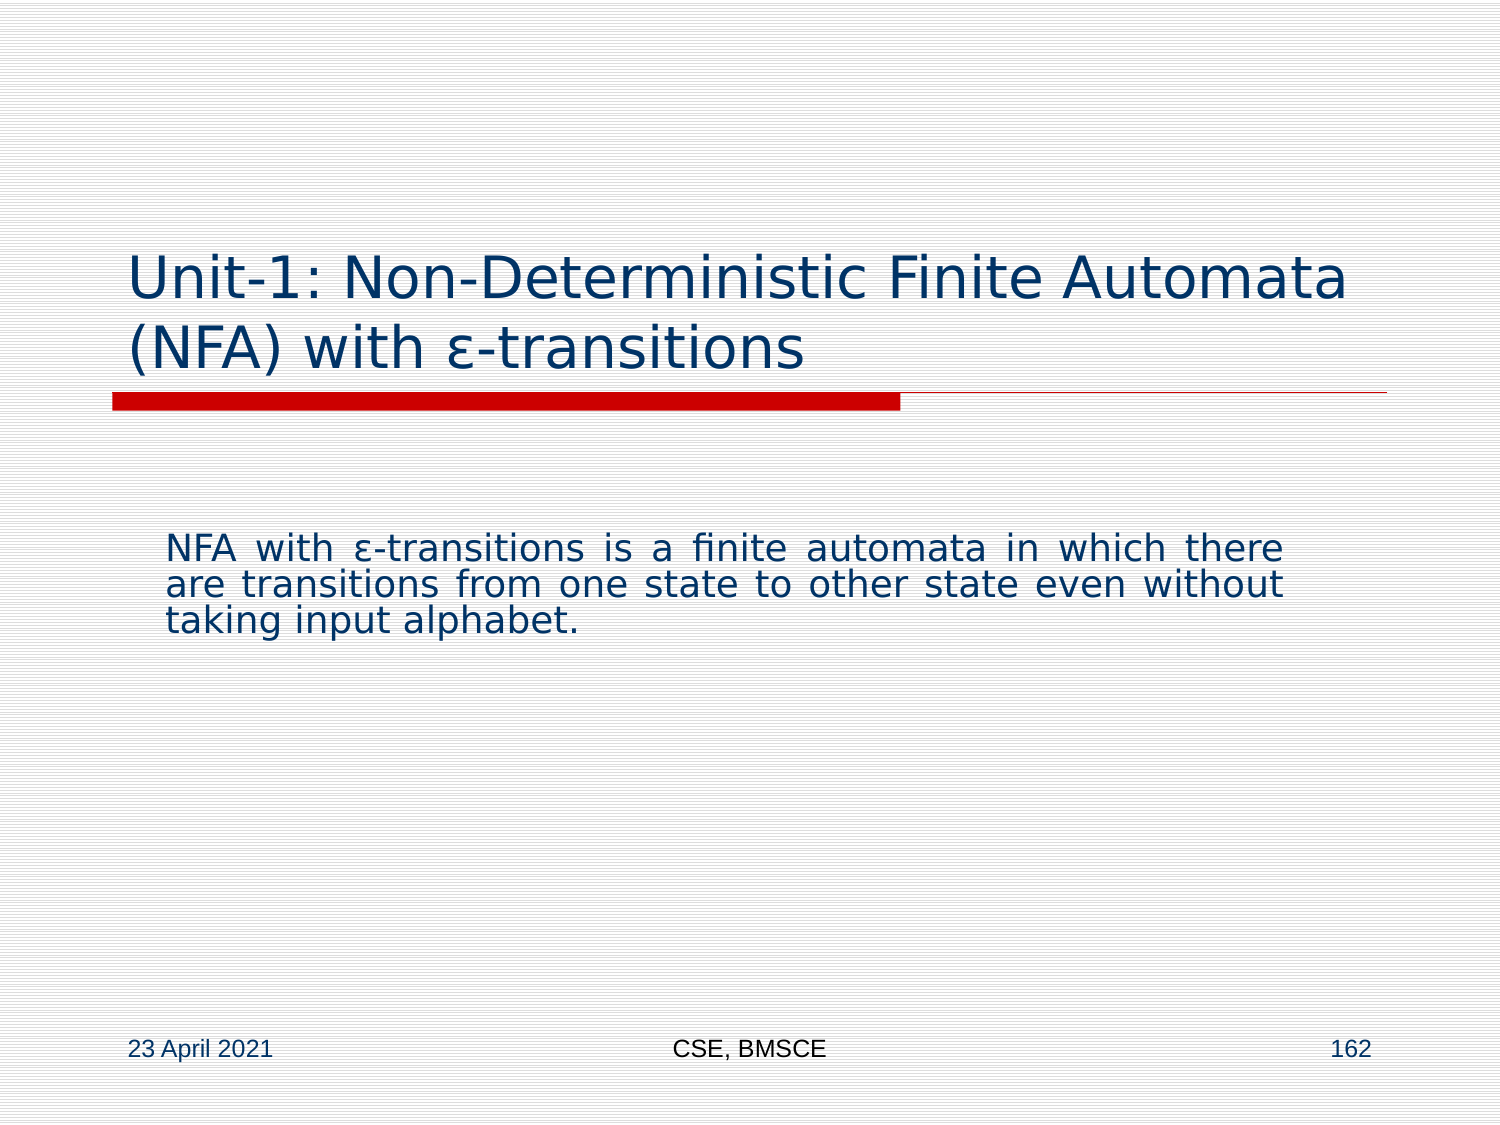

# Unit-1: Non-Deterministic Finite Automata (NFA) with ε-transitions
NFA with ε-transitions is a finite automata in which there are transitions from one state to other state even without taking input alphabet.

23 April 2021
CSE, BMSCE
162